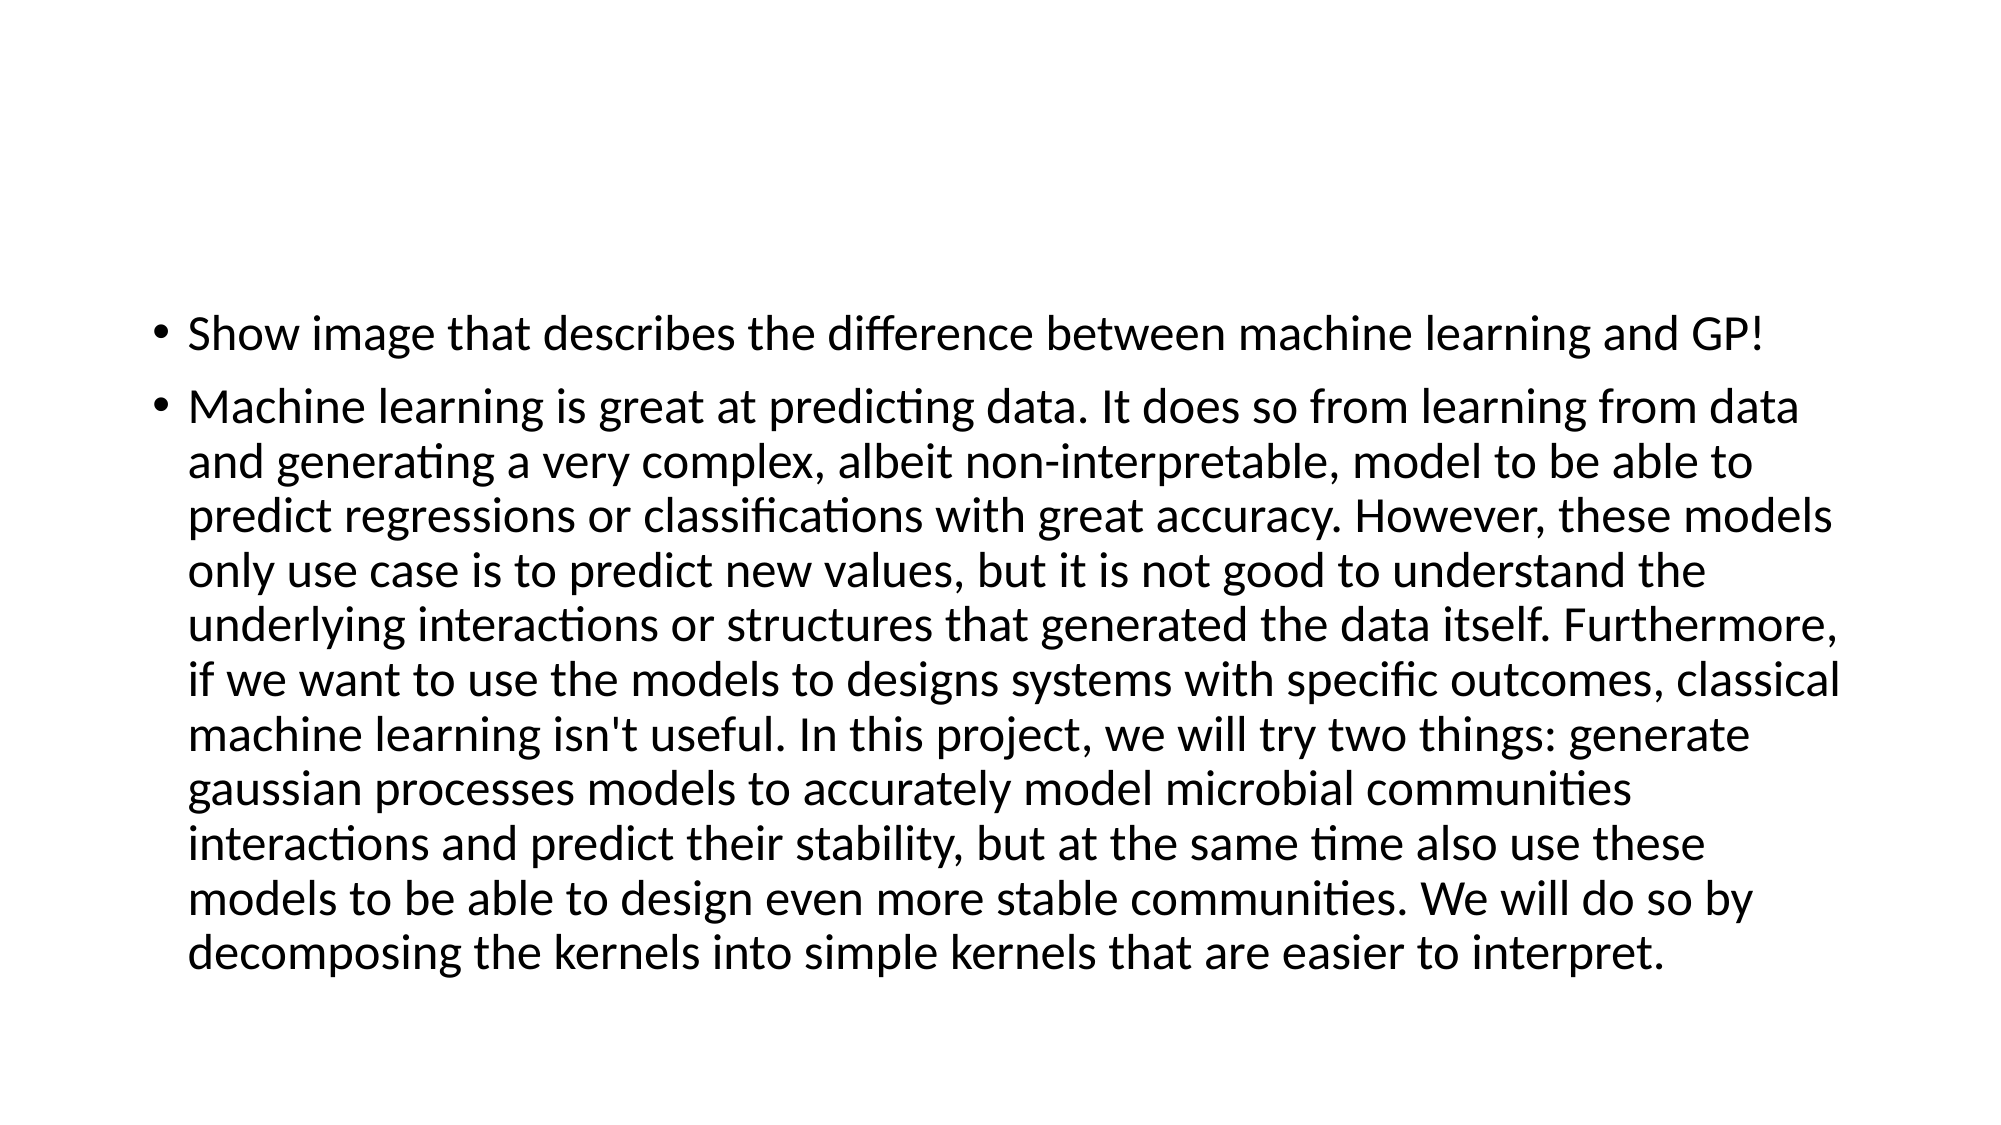

#
Show image that describes the difference between machine learning and GP!
Machine learning is great at predicting data. It does so from learning from data and generating a very complex, albeit non-interpretable, model to be able to predict regressions or classifications with great accuracy. However, these models only use case is to predict new values, but it is not good to understand the underlying interactions or structures that generated the data itself. Furthermore, if we want to use the models to designs systems with specific outcomes, classical machine learning isn't useful. In this project, we will try two things: generate gaussian processes models to accurately model microbial communities interactions and predict their stability, but at the same time also use these models to be able to design even more stable communities. We will do so by decomposing the kernels into simple kernels that are easier to interpret.